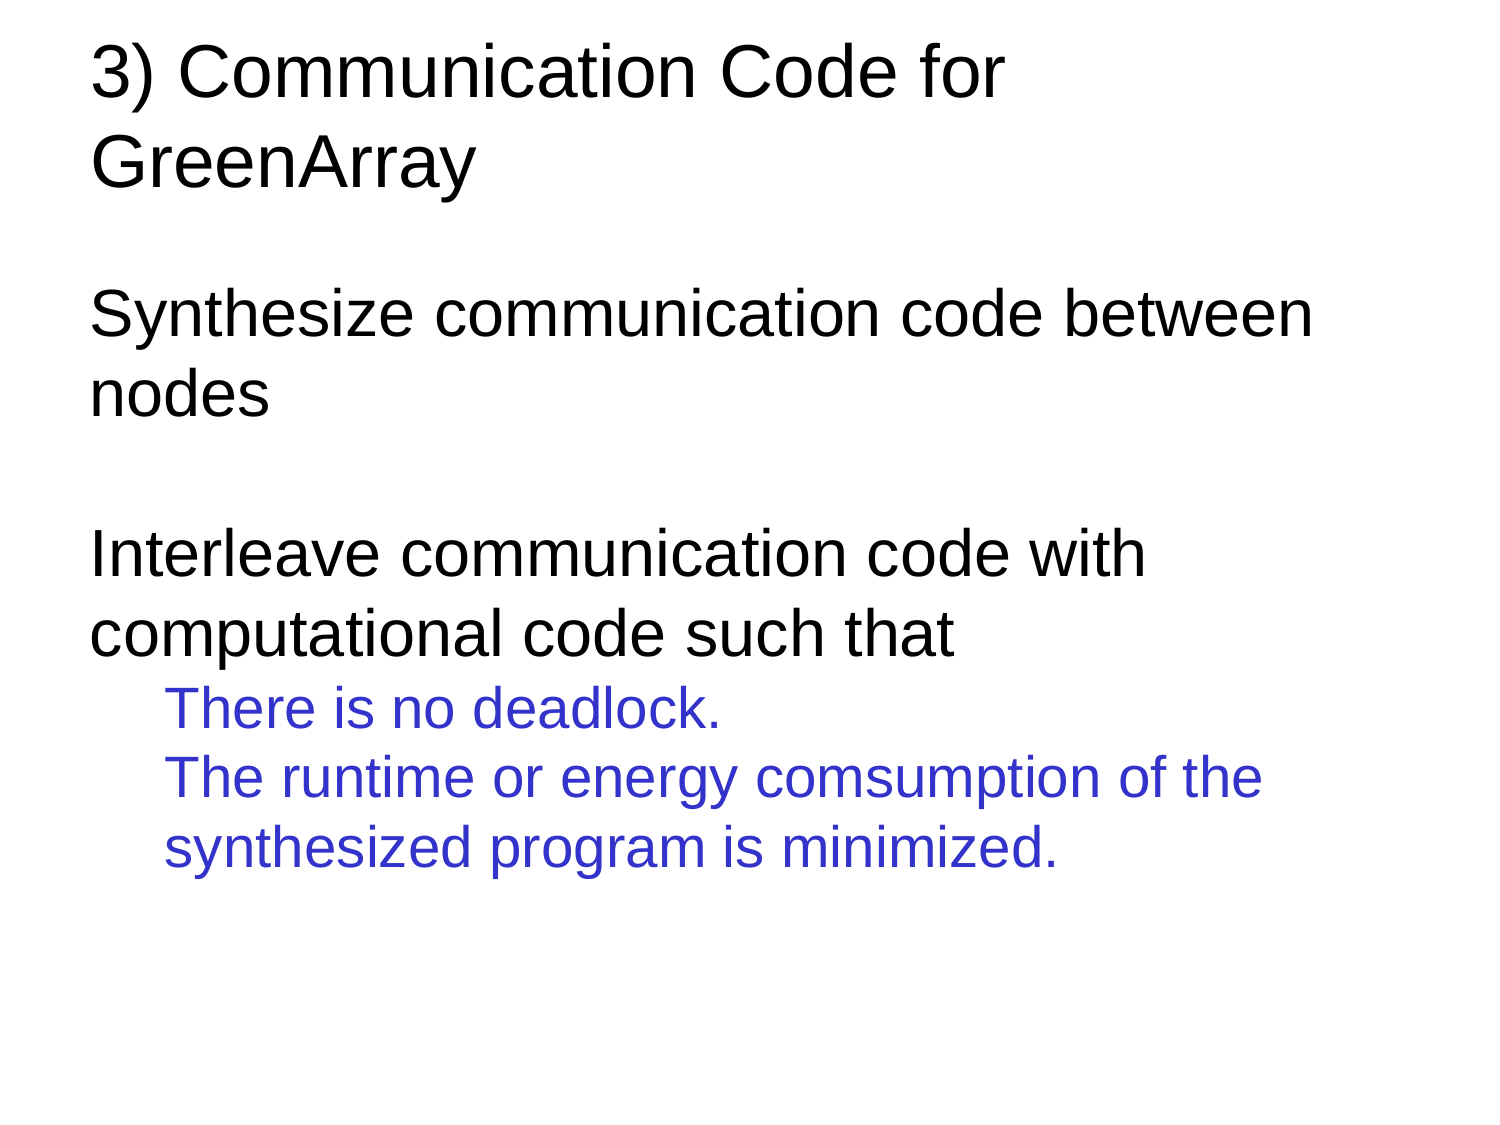

# 3) Communication Code for GreenArray
Synthesize communication code between nodes

Interleave communication code with computational code such that
There is no deadlock.
The runtime or energy comsumption of the synthesized program is minimized.